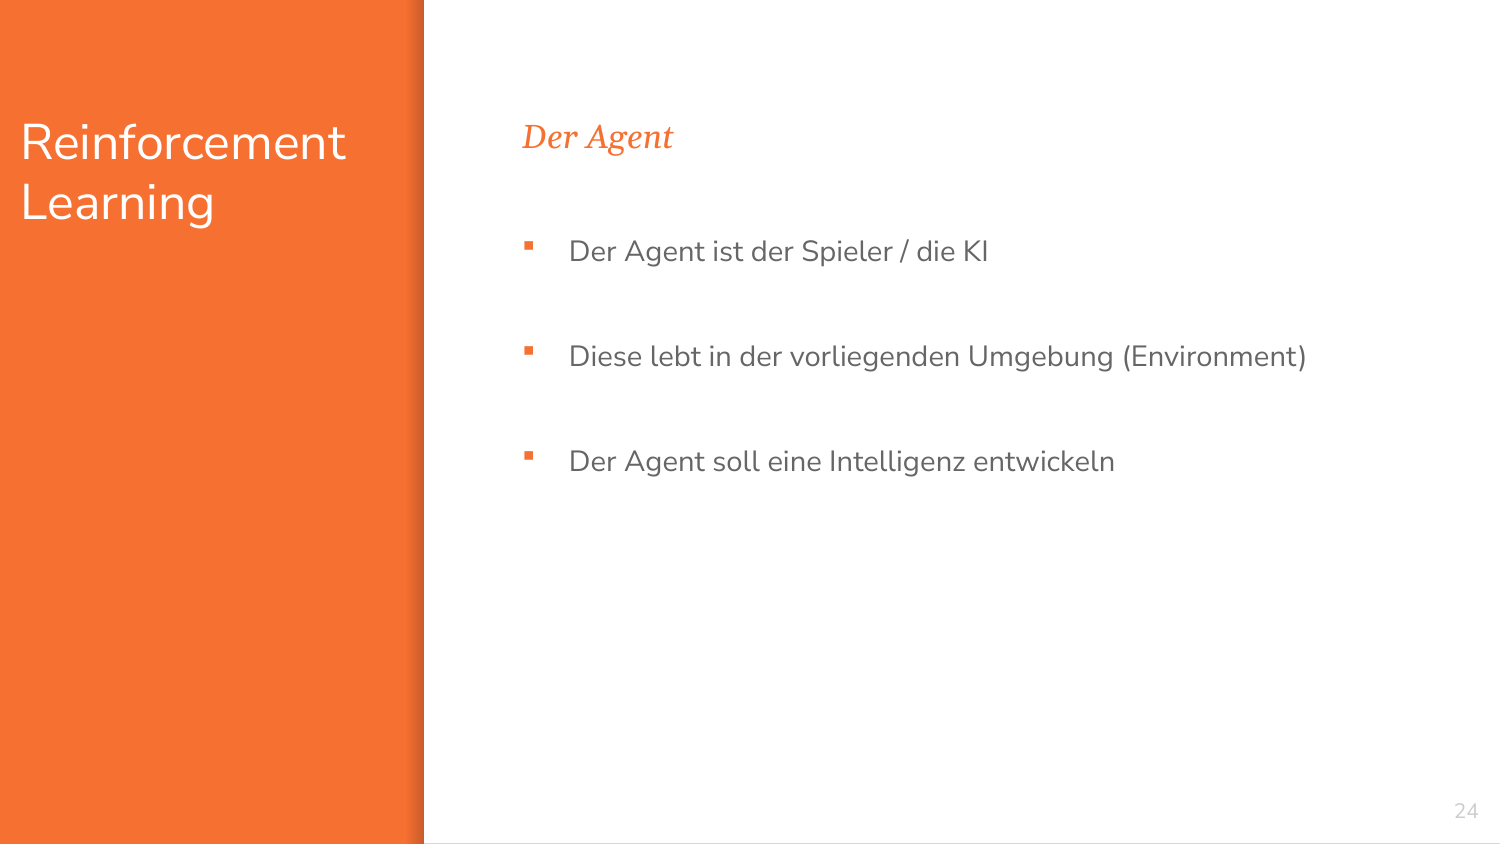

# Reinforcement Learning
Der Agent
Der Agent ist der Spieler / die KI

Diese lebt in der vorliegenden Umgebung (Environment)

Der Agent soll eine Intelligenz entwickeln

24